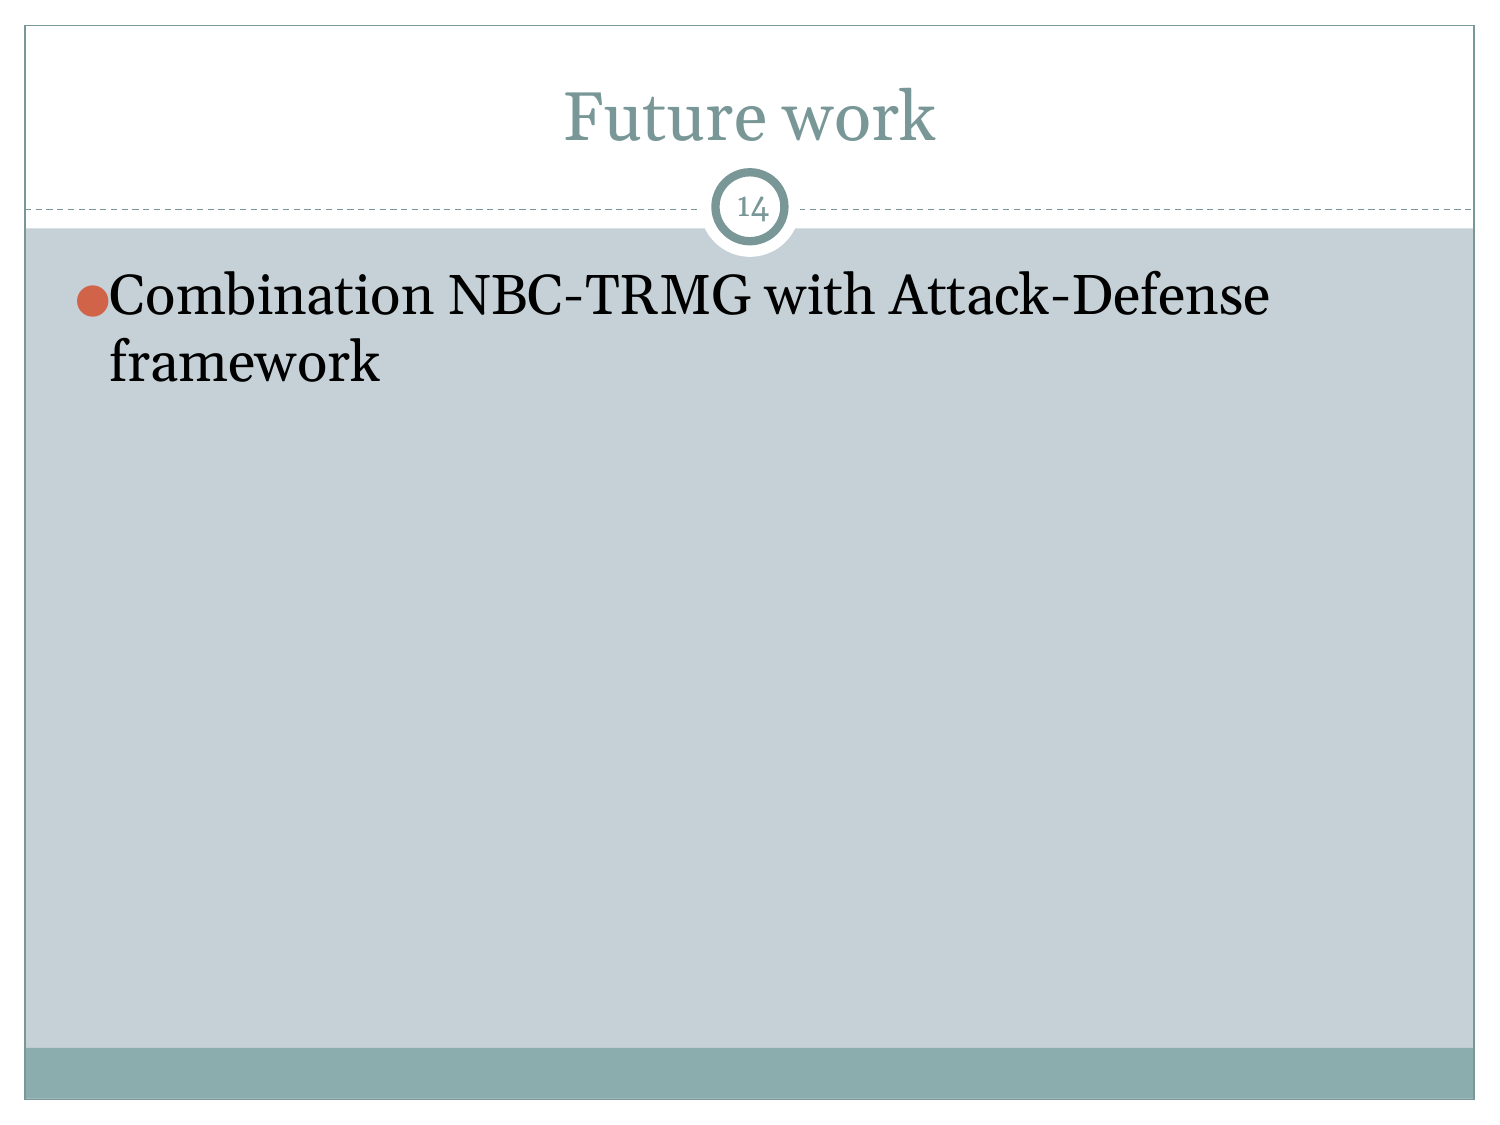

# Future work
14
Combination NBC-TRMG with Attack-Defense framework